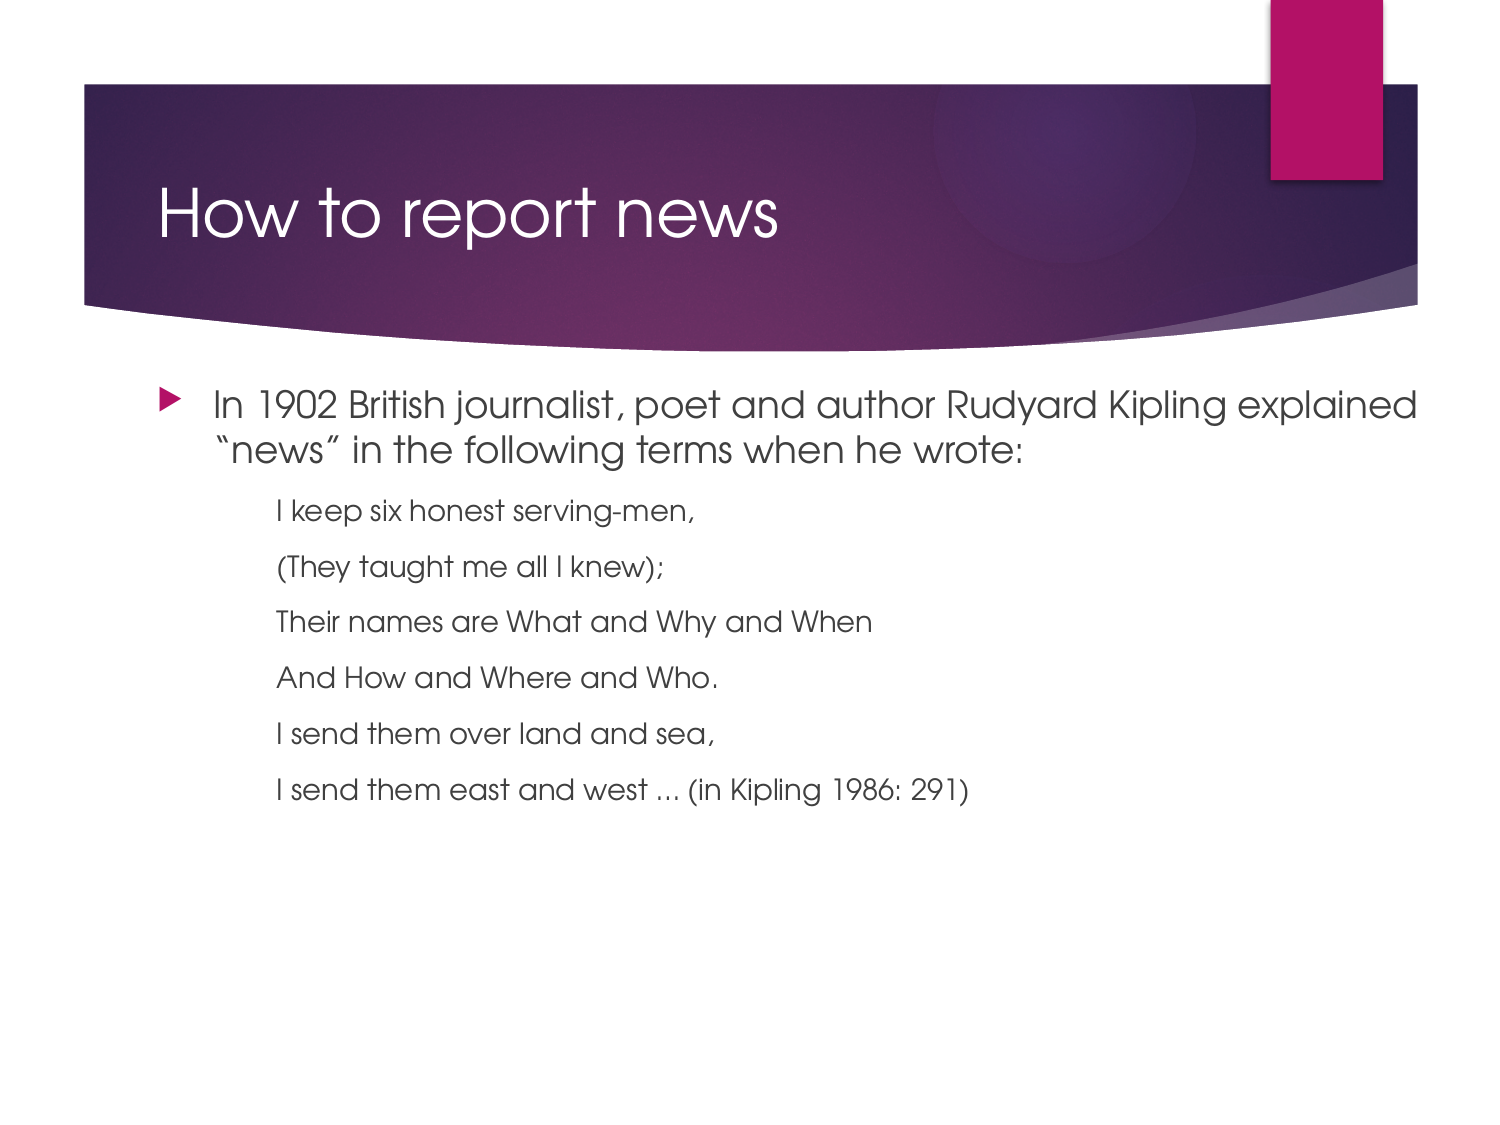

# How to report news
In 1902 British journalist, poet and author Rudyard Kipling explained “news” in the following terms when he wrote:
I keep six honest serving-men,
(They taught me all I knew);
Their names are What and Why and When
And How and Where and Who.
I send them over land and sea,
I send them east and west … (in Kipling 1986: 291)